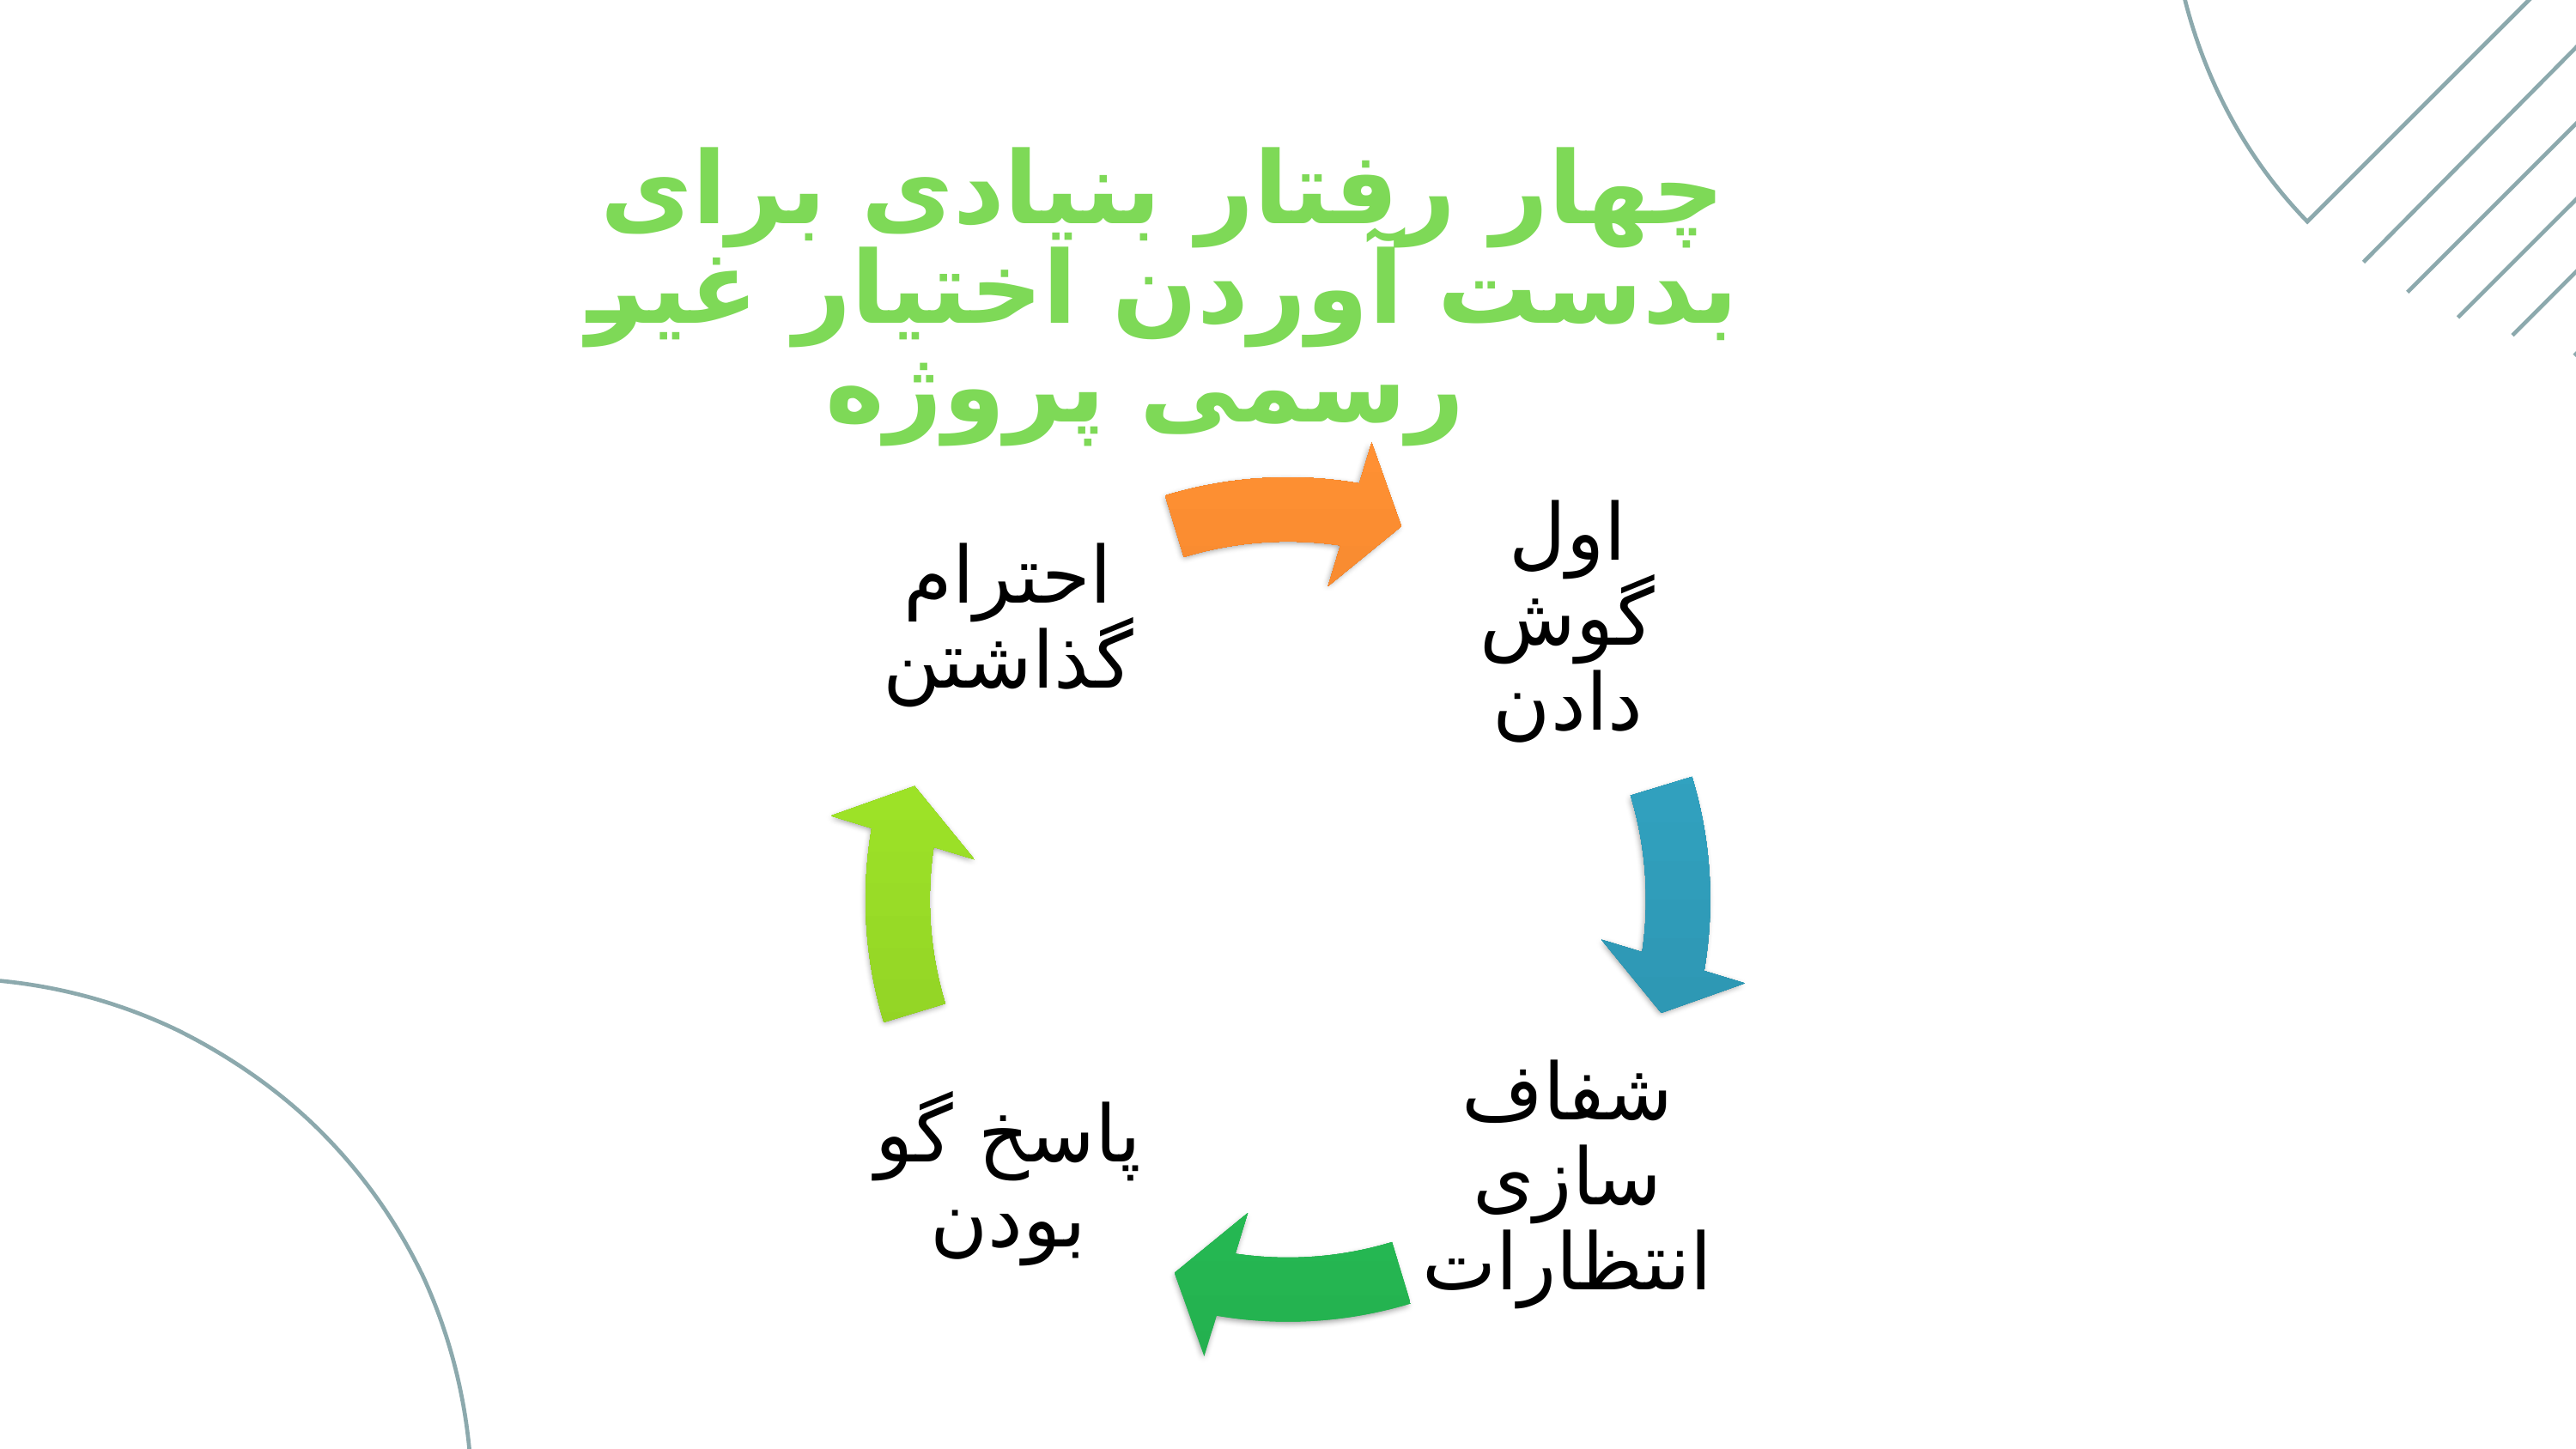

چهار رفتار بنیادی برای بدست آوردن اختیار غیر رسمی پروژه
اول گوش دادن
شفاف سازی انتظارات
پاسخ گو بودن
احترام گذاشتن